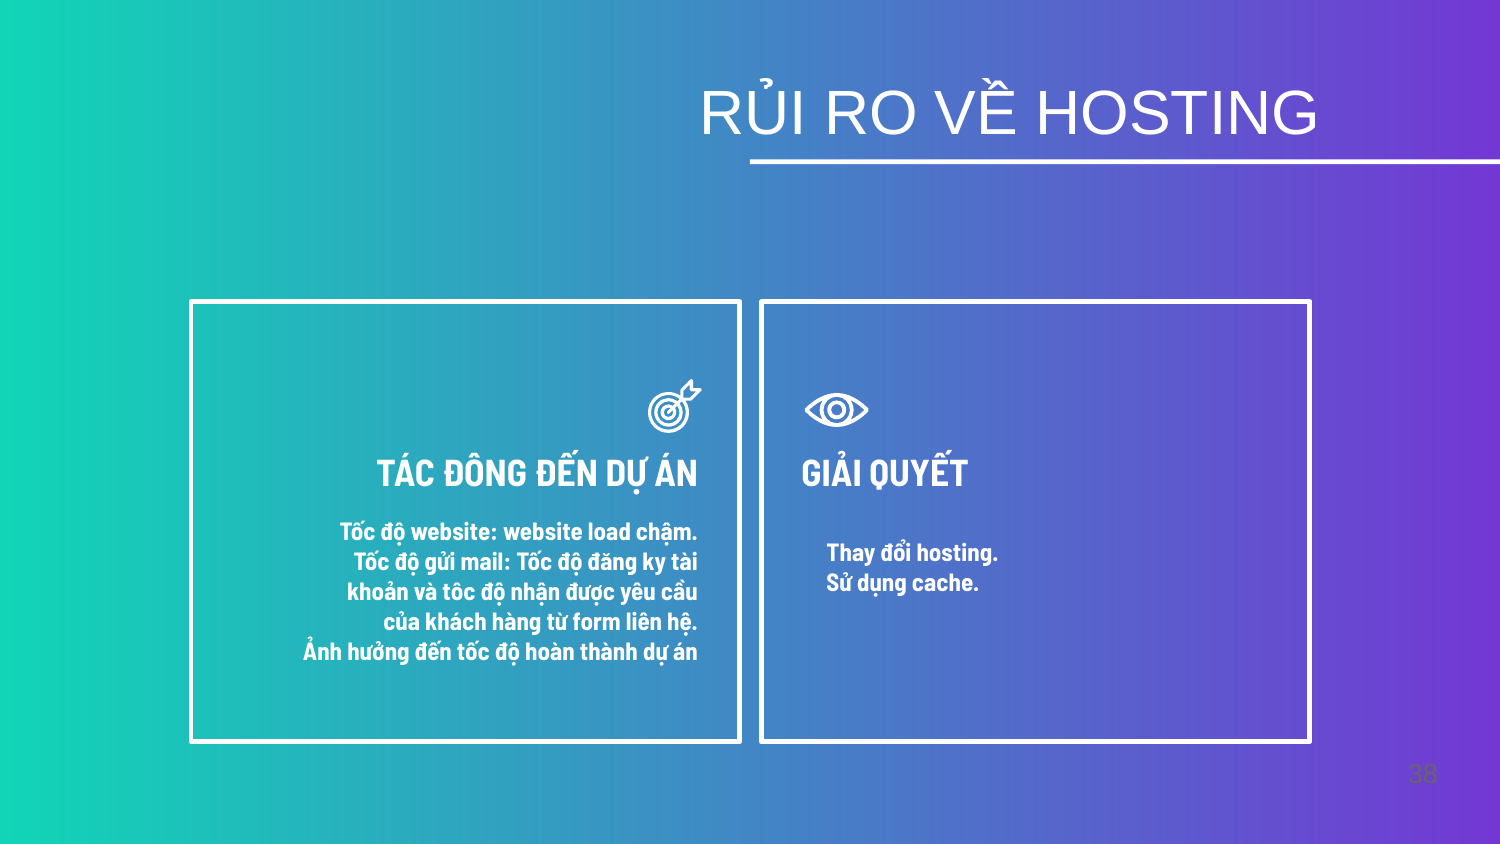

RỦI RO VỀ HOSTING

# TÁC ĐÔNG ĐẾN DỰ ÁN
GIẢI QUYẾT
Tốc độ website: website load chậm.
Tốc độ gửi mail: Tốc độ đăng ky tài khoản và tôc độ nhận được yêu cầu của khách hàng từ form liên hệ.
Ảnh hưởng đến tốc độ hoàn thành dự án
Thay đổi hosting.
Sử dụng cache.
38